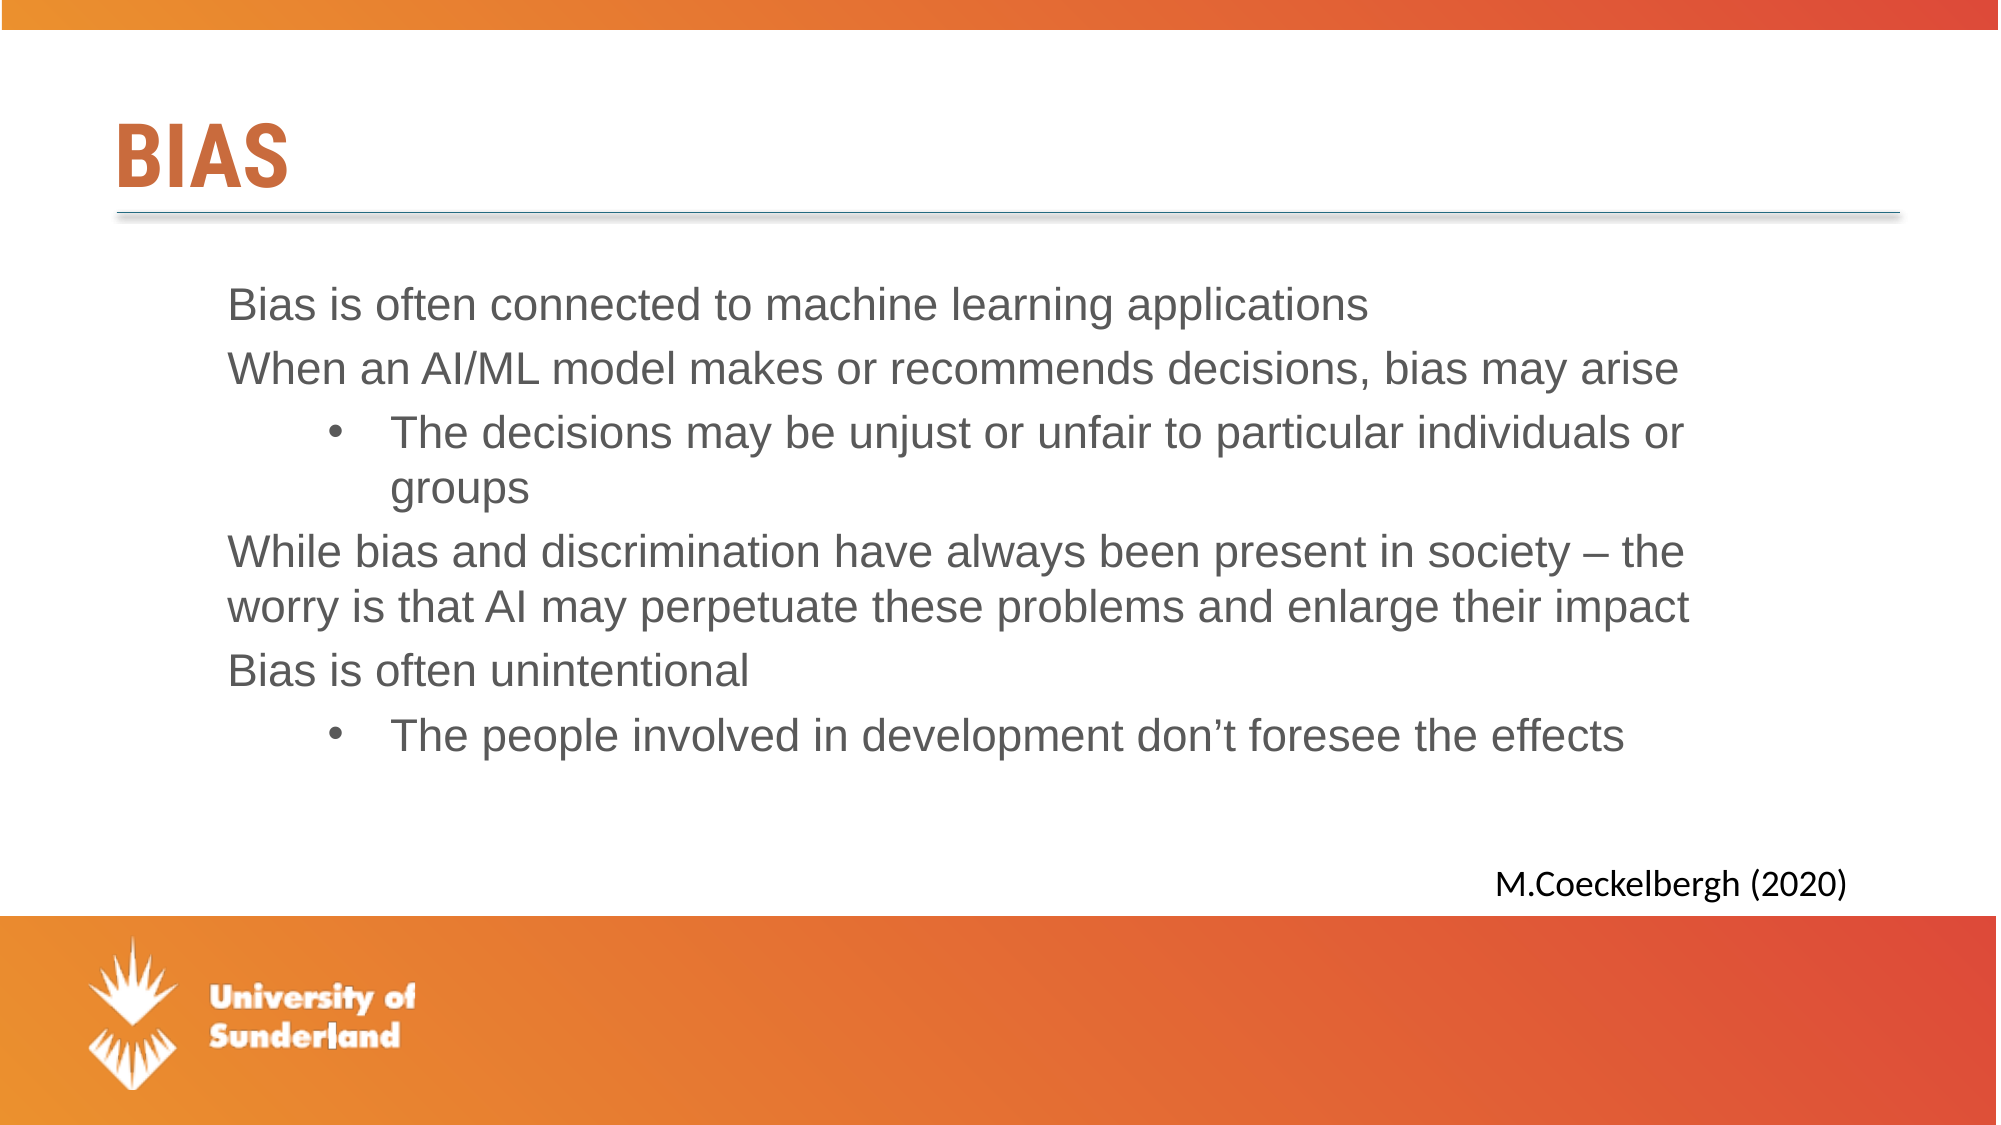

# Bias
Bias is often connected to machine learning applications
When an AI/ML model makes or recommends decisions, bias may arise
The decisions may be unjust or unfair to particular individuals or groups
While bias and discrimination have always been present in society – the worry is that AI may perpetuate these problems and enlarge their impact
Bias is often unintentional
The people involved in development don’t foresee the effects

M.Coeckelbergh (2020)